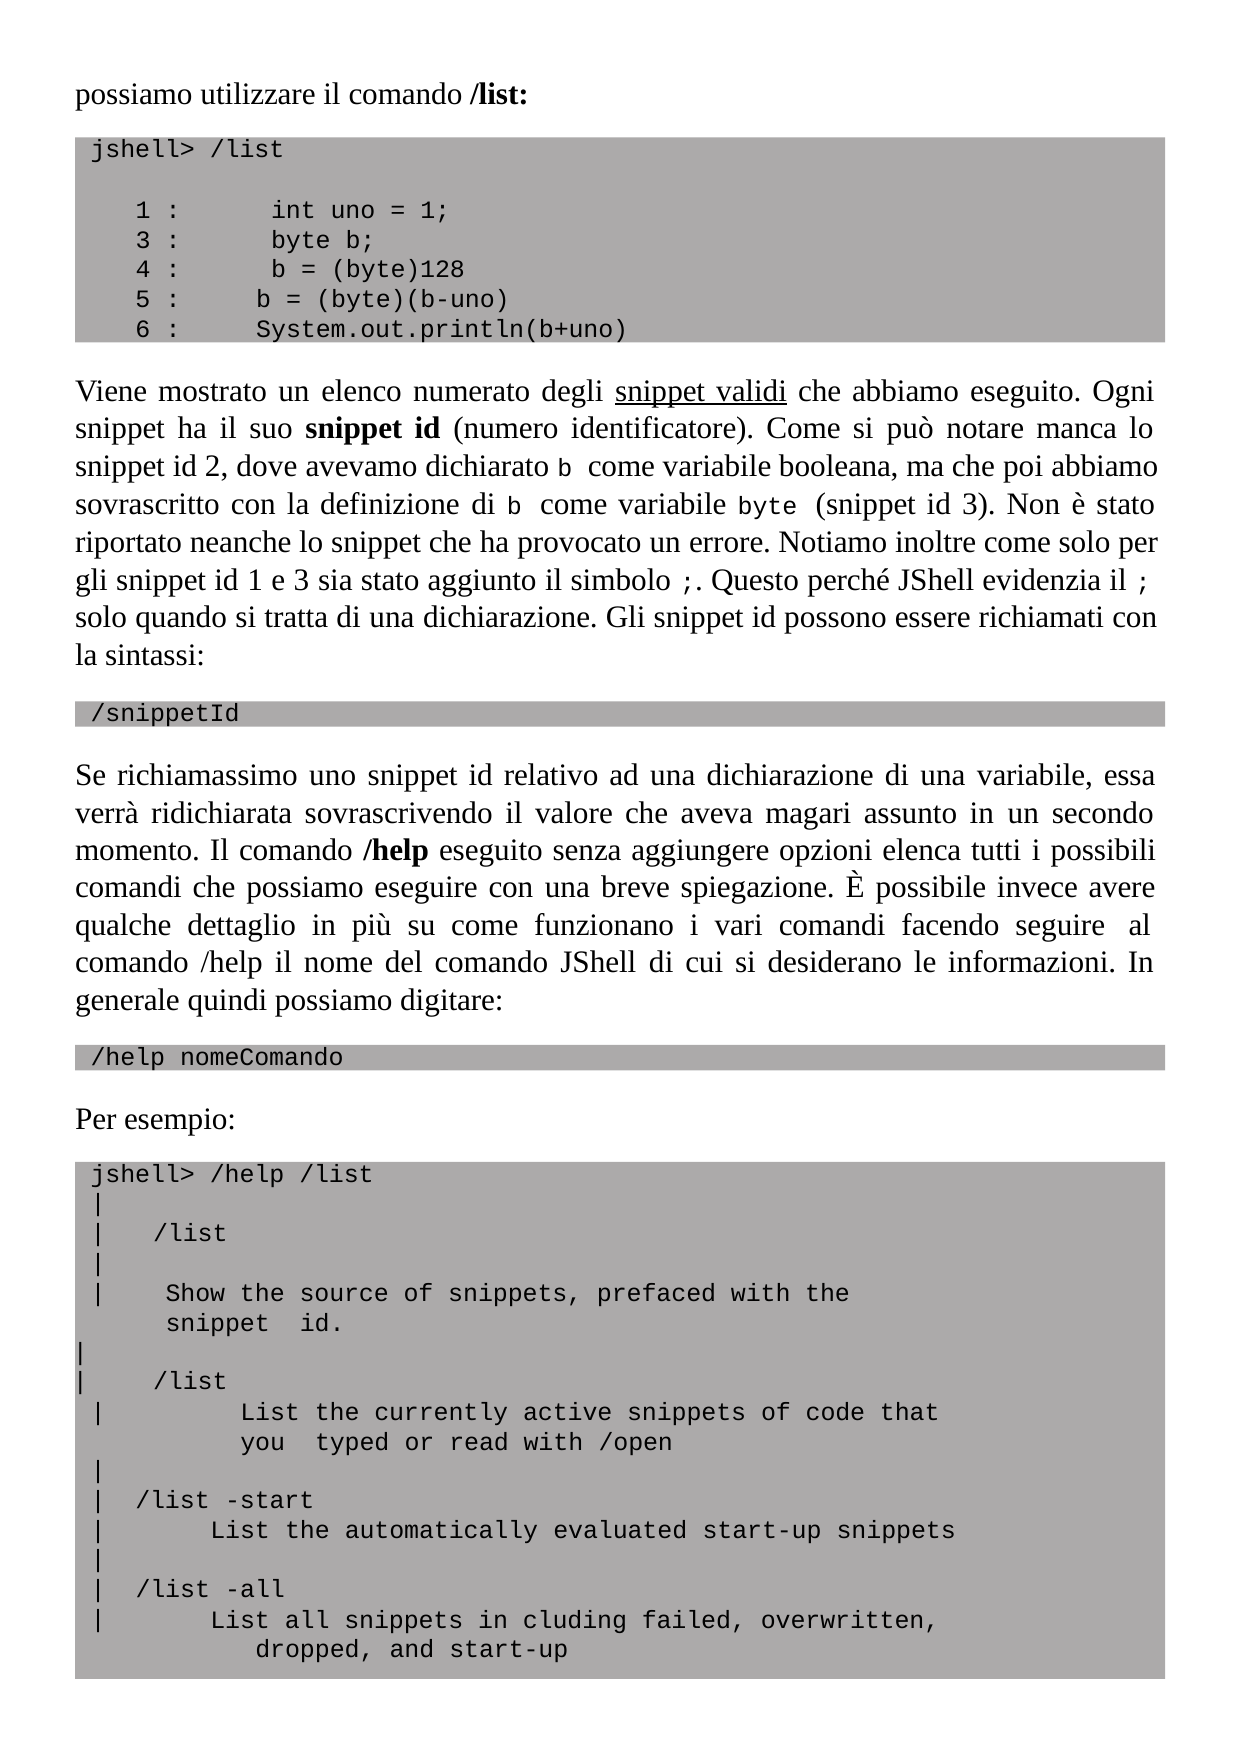

possiamo utilizzare il comando /list:
jshell> /list

1 :	int uno = 1;
3 :	byte b;
4 :	b = (byte)128
:	b = (byte)(b-uno)
:	System.out.println(b+uno)
Viene mostrato un elenco numerato degli snippet validi che abbiamo eseguito. Ogni  snippet ha il suo snippet id (numero identificatore). Come si può notare manca lo  snippet id 2, dove avevamo dichiarato b come variabile booleana, ma che poi abbiamo  sovrascritto con la definizione di b come variabile byte (snippet id 3). Non è stato  riportato neanche lo snippet che ha provocato un errore. Notiamo inoltre come solo per  gli snippet id 1 e 3 sia stato aggiunto il simbolo ;. Questo perché JShell evidenzia il ;  solo quando si tratta di una dichiarazione. Gli snippet id possono essere richiamati con  la sintassi:
/snippetId
Se richiamassimo uno snippet id relativo ad una dichiarazione di una variabile, essa  verrà ridichiarata sovrascrivendo il valore che aveva magari assunto in un secondo  momento. Il comando /help eseguito senza aggiungere opzioni elenca tutti i possibili  comandi che possiamo eseguire con una breve spiegazione. È possibile invece avere  qualche dettaglio in più su come funzionano i vari comandi facendo seguire al  comando /help il nome del comando JShell di cui si desiderano le informazioni. In  generale quindi possiamo digitare:
/help nomeComando
Per esempio:
jshell> /help /list
|
|	/list
|
|	Show the source of snippets, prefaced with the snippet  id.
|
|	/list
|	List the currently active snippets of code that you  typed or read with /open

|
|	/list -start
|	List the automatically evaluated start-up snippets
|
|
|
/list -all
List all snippets in cluding failed, overwritten,  dropped, and start-up